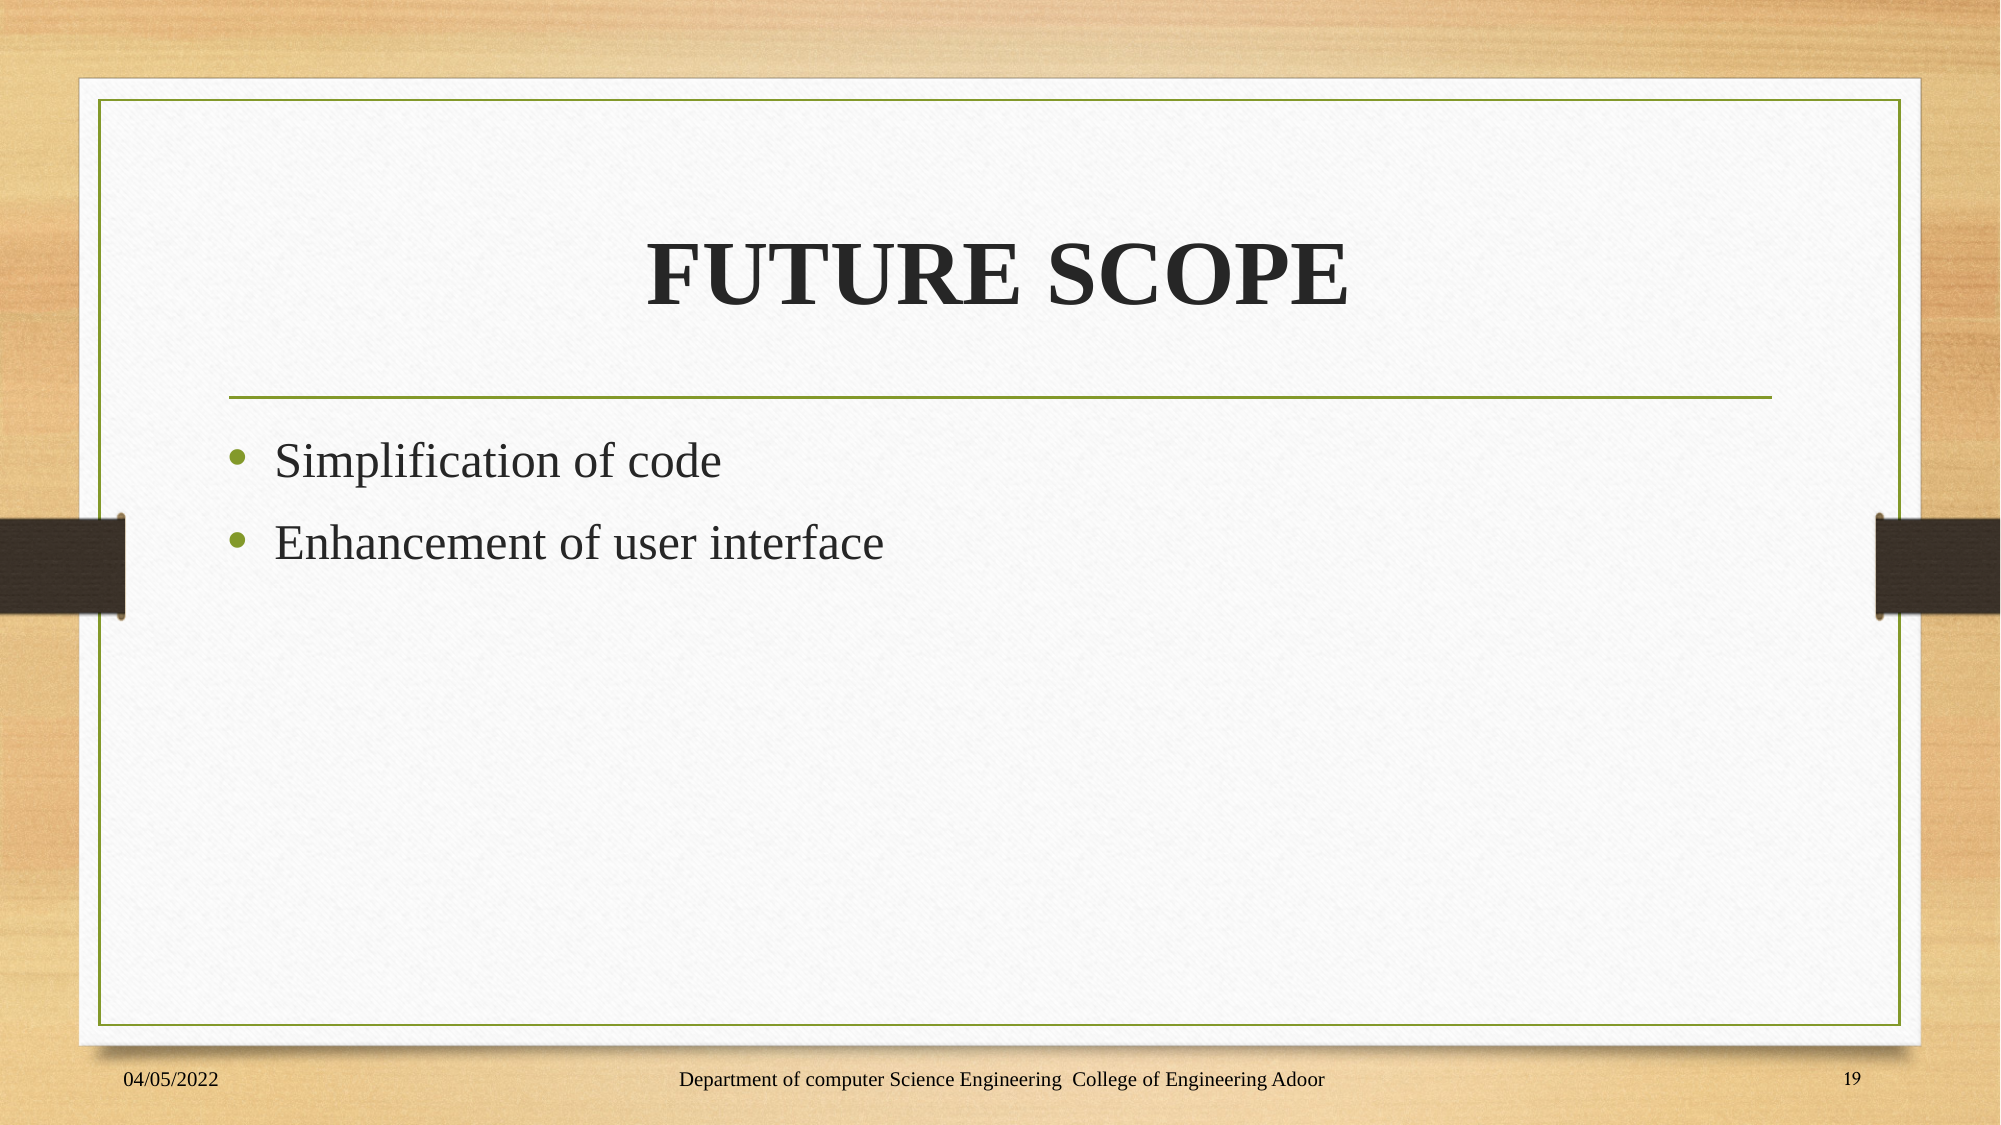

# FUTURE SCOPE
Simplification of code
Enhancement of user interface
04/05/2022
Department of computer Science Engineering  College of Engineering Adoor
19